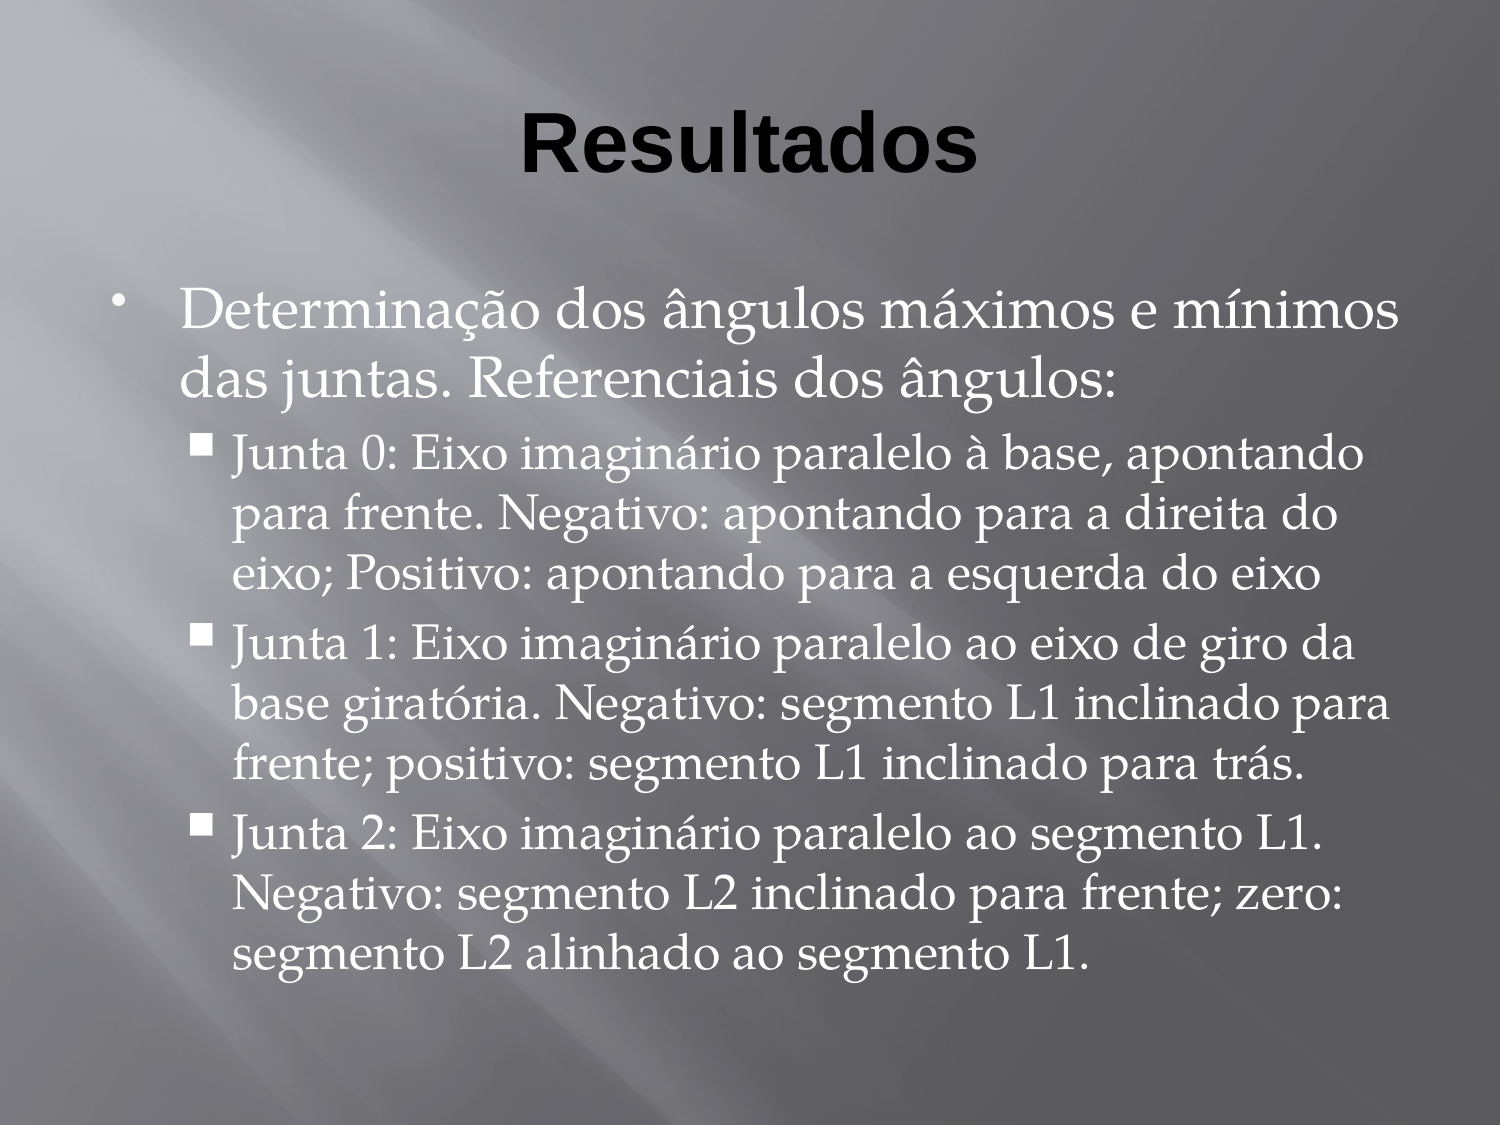

# Resultados
Determinação dos ângulos máximos e mínimos das juntas. Referenciais dos ângulos:
Junta 0: Eixo imaginário paralelo à base, apontando para frente. Negativo: apontando para a direita do eixo; Positivo: apontando para a esquerda do eixo
Junta 1: Eixo imaginário paralelo ao eixo de giro da base giratória. Negativo: segmento L1 inclinado para frente; positivo: segmento L1 inclinado para trás.
Junta 2: Eixo imaginário paralelo ao segmento L1. Negativo: segmento L2 inclinado para frente; zero: segmento L2 alinhado ao segmento L1.